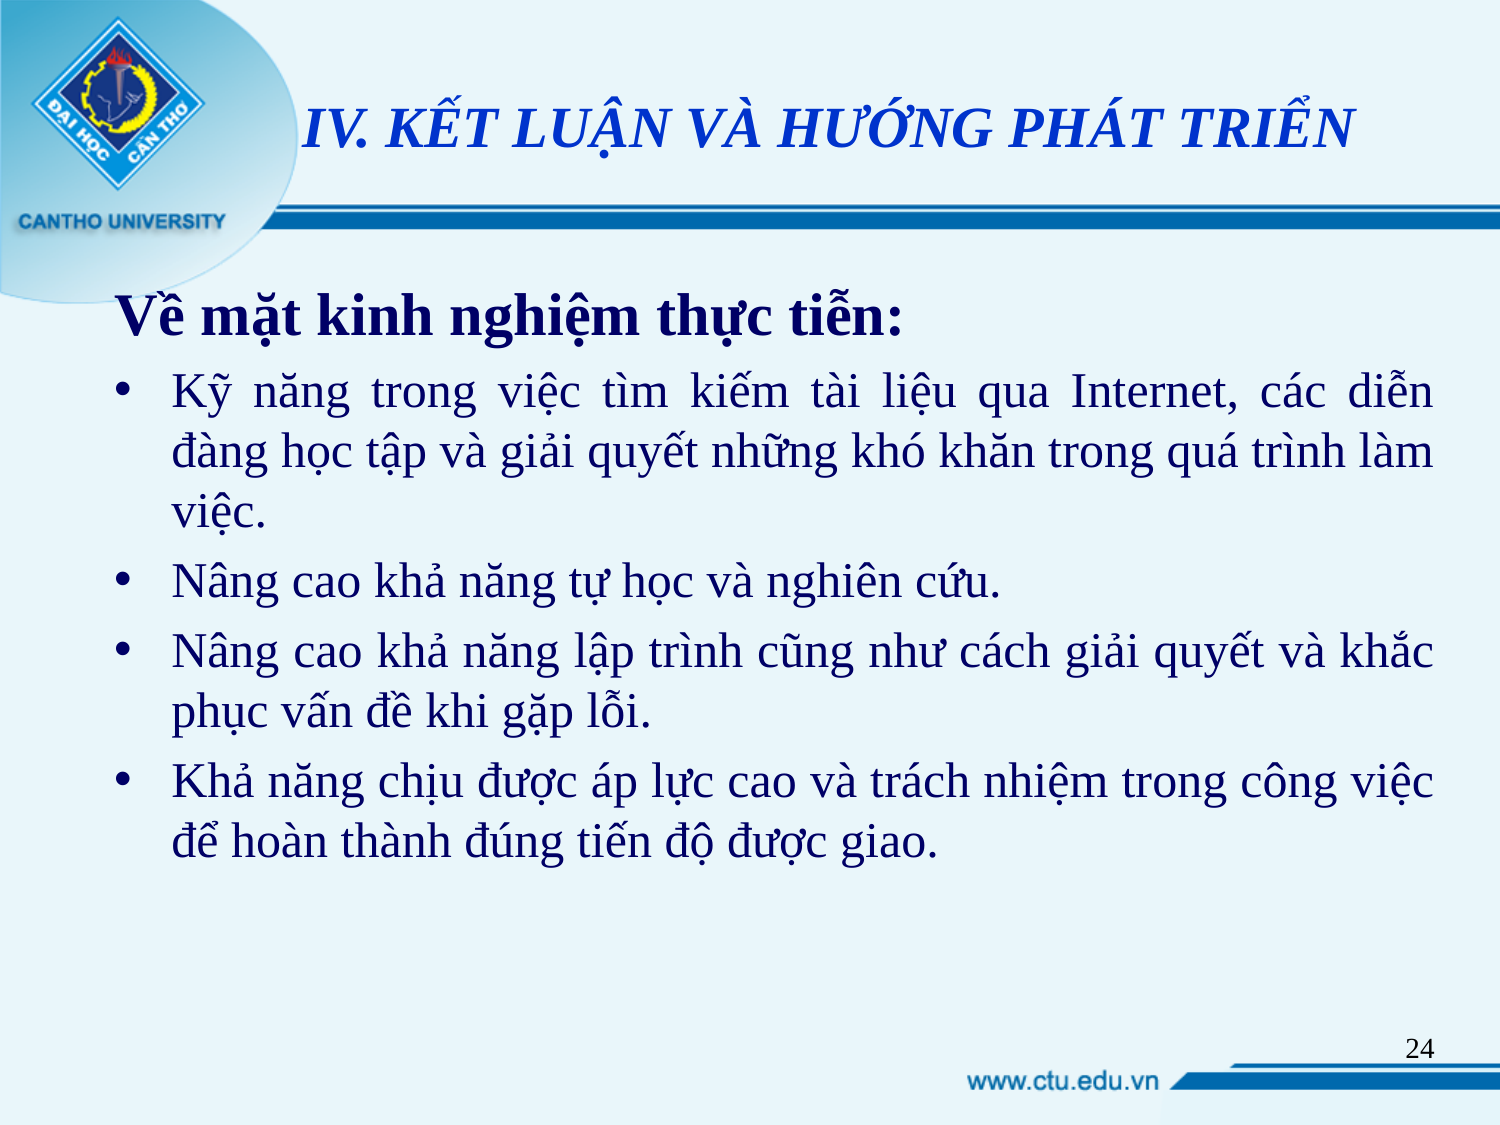

# IV. KẾT LUẬN VÀ HƯỚNG PHÁT TRIỂN
Về mặt kinh nghiệm thực tiễn:
Kỹ năng trong việc tìm kiếm tài liệu qua Internet, các diễn đàng học tập và giải quyết những khó khăn trong quá trình làm việc.
Nâng cao khả năng tự học và nghiên cứu.
Nâng cao khả năng lập trình cũng như cách giải quyết và khắc phục vấn đề khi gặp lỗi.
Khả năng chịu được áp lực cao và trách nhiệm trong công việc để hoàn thành đúng tiến độ được giao.

24